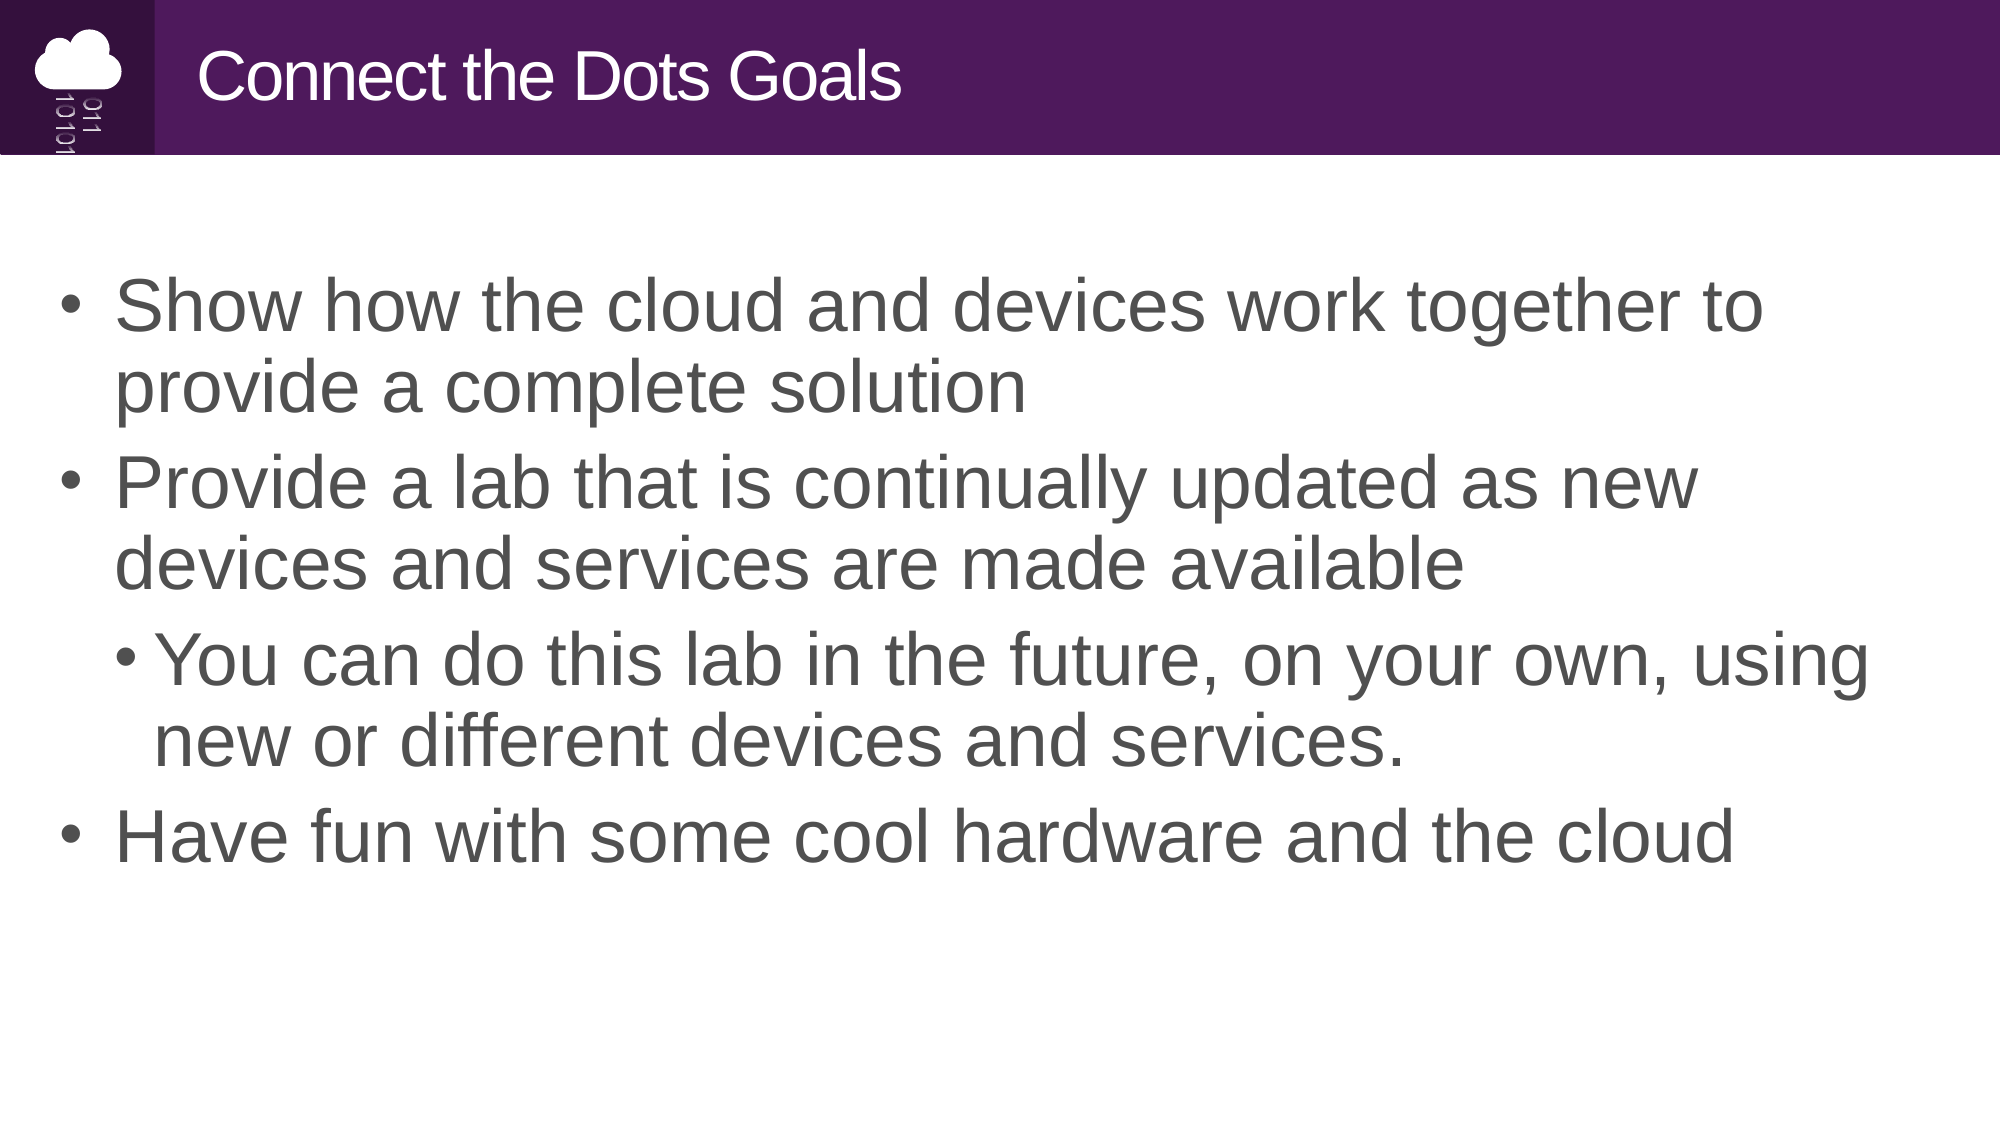

Connect the Dots Goals

Show how the cloud and devices work together to provide a complete solution
Provide a lab that is continually updated as new devices and services are made available
You can do this lab in the future, on your own, using new or different devices and services.
Have fun with some cool hardware and the cloud